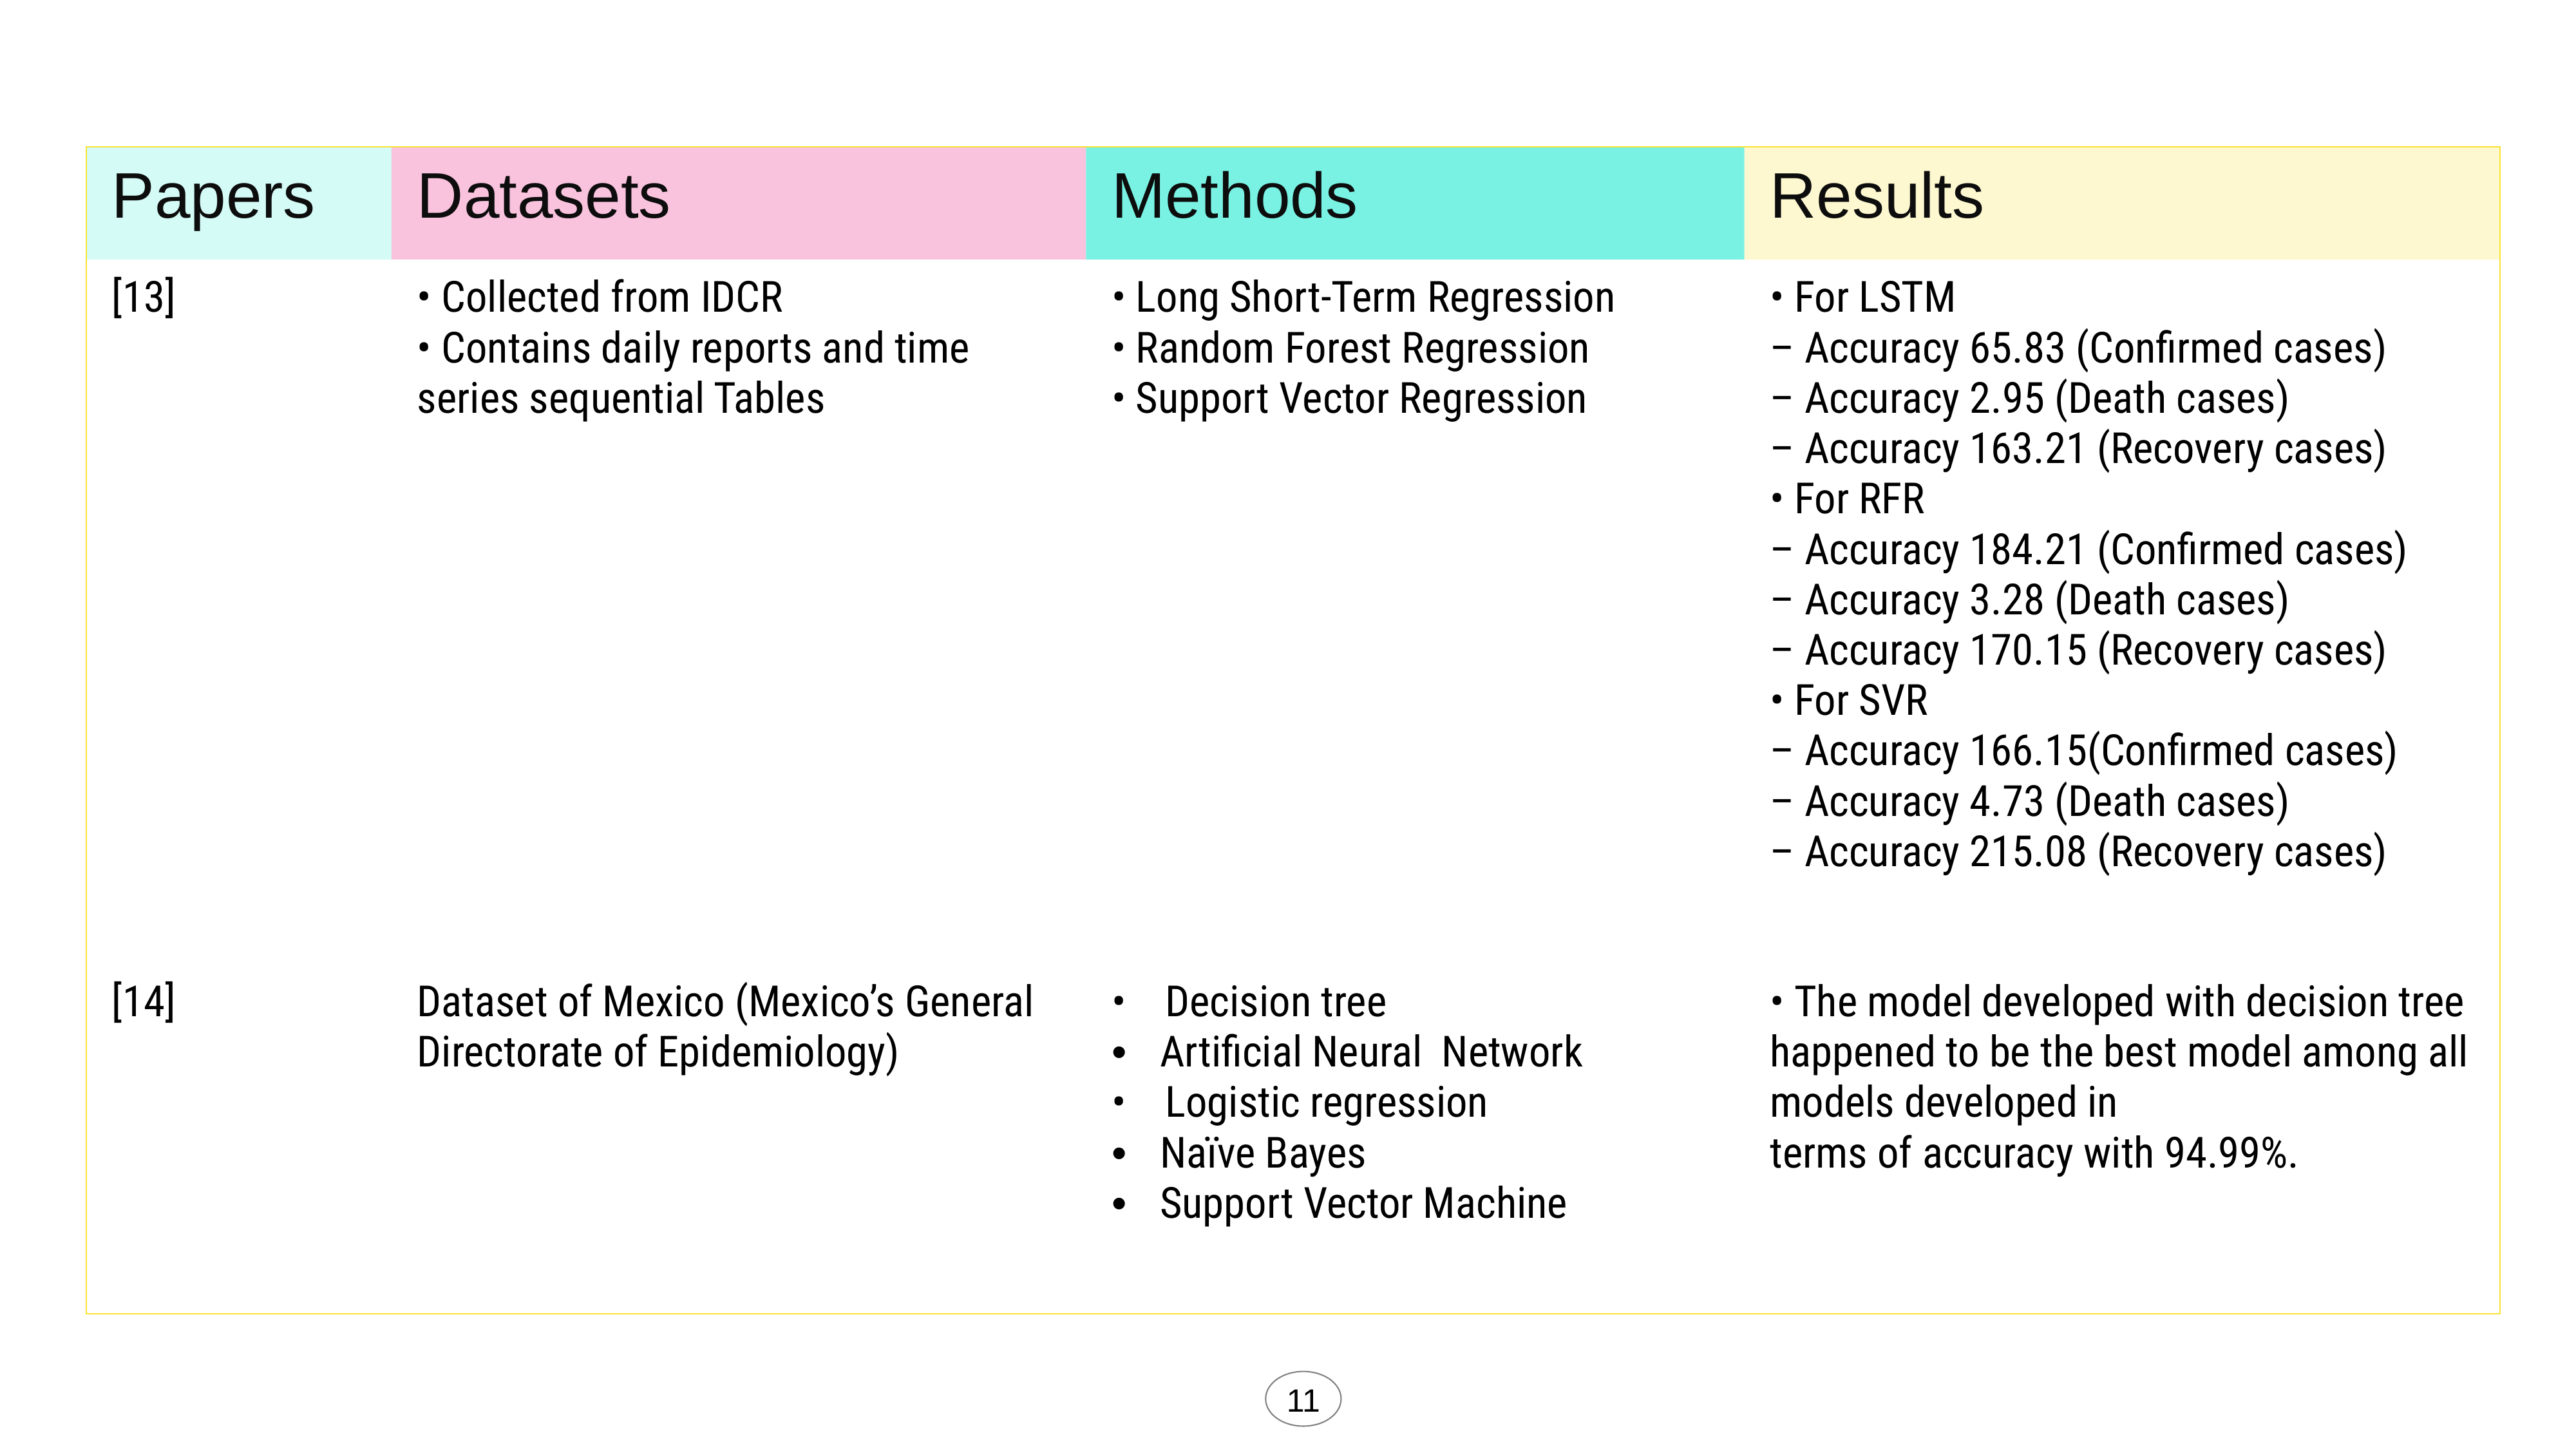

| Papers | Datasets | Methods | Results |
| --- | --- | --- | --- |
| [13] | • Collected from IDCR • Contains daily reports and time series sequential Tables | • Long Short-Term Regression • Random Forest Regression • Support Vector Regression | • For LSTM – Accuracy 65.83 (Confirmed cases) – Accuracy 2.95 (Death cases) – Accuracy 163.21 (Recovery cases) • For RFR – Accuracy 184.21 (Confirmed cases) – Accuracy 3.28 (Death cases) – Accuracy 170.15 (Recovery cases) • For SVR – Accuracy 166.15(Confirmed cases) – Accuracy 4.73 (Death cases) – Accuracy 215.08 (Recovery cases) |
| [14] | Dataset of Mexico (Mexico’s General Directorate of Epidemiology) | • Decision tree Artificial Neural Network • Logistic regression Naïve Bayes Support Vector Machine | • The model developed with decision tree happened to be the best model among all models developed in terms of accuracy with 94.99%. |
11